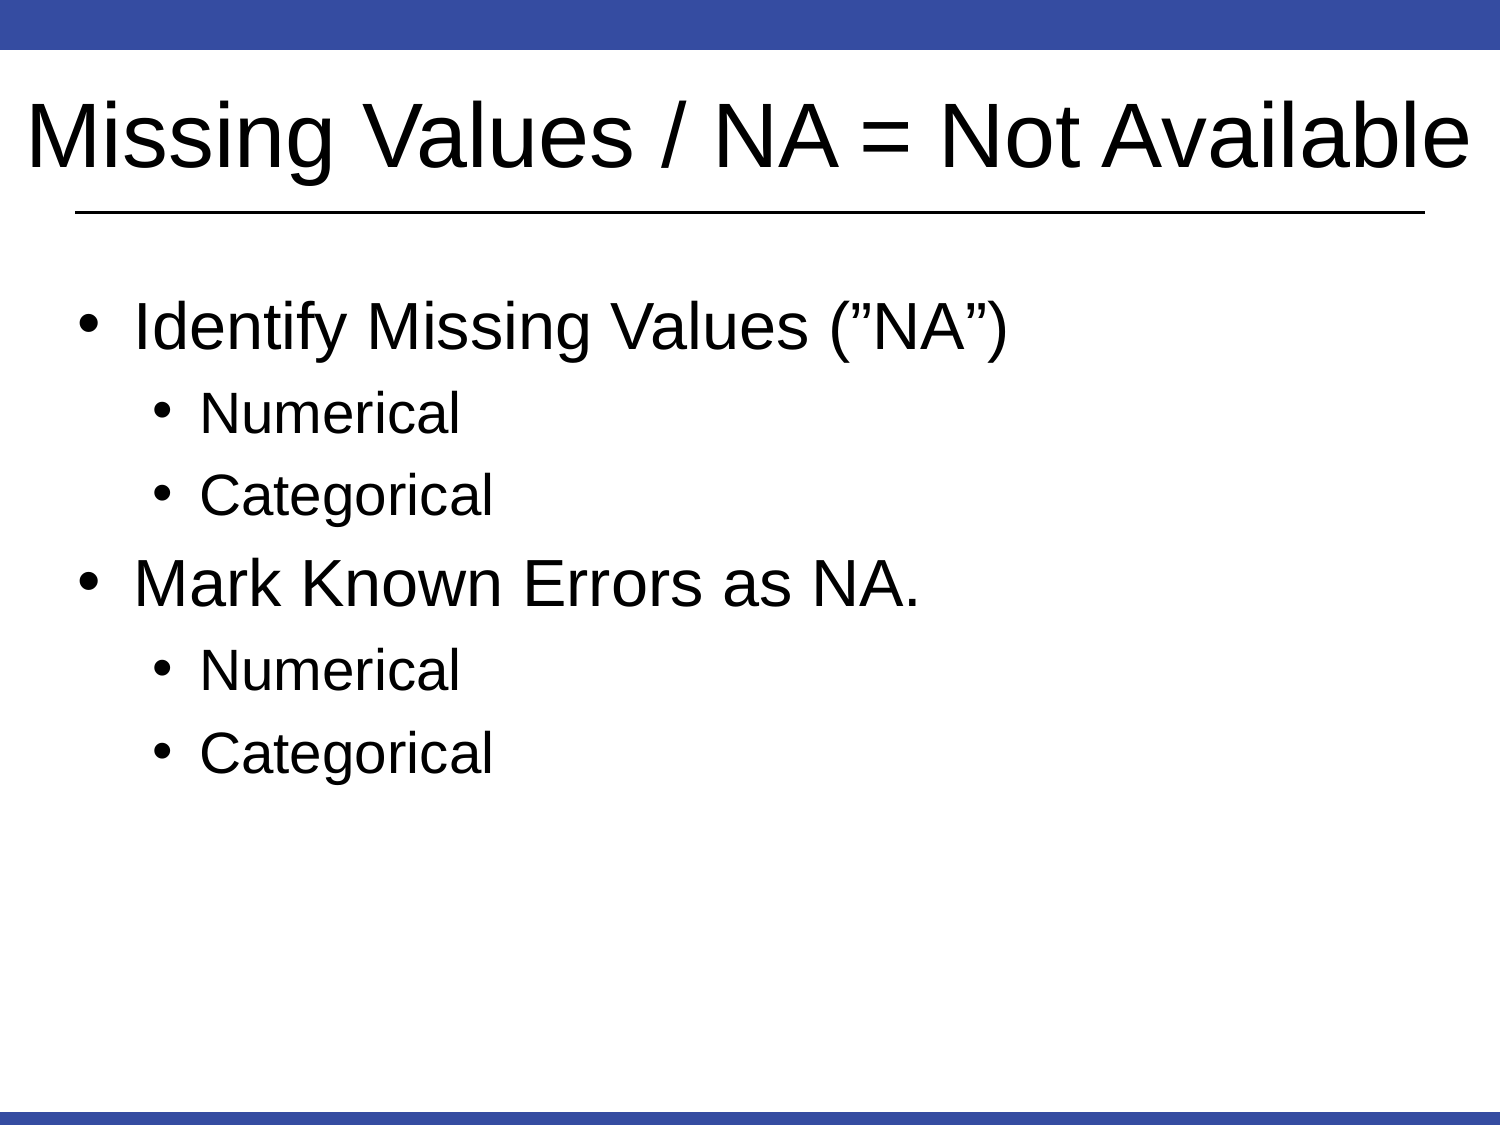

# Missing Values / NA = Not Available
Identify Missing Values (”NA”)
Numerical
Categorical
Mark Known Errors as NA.
Numerical
Categorical